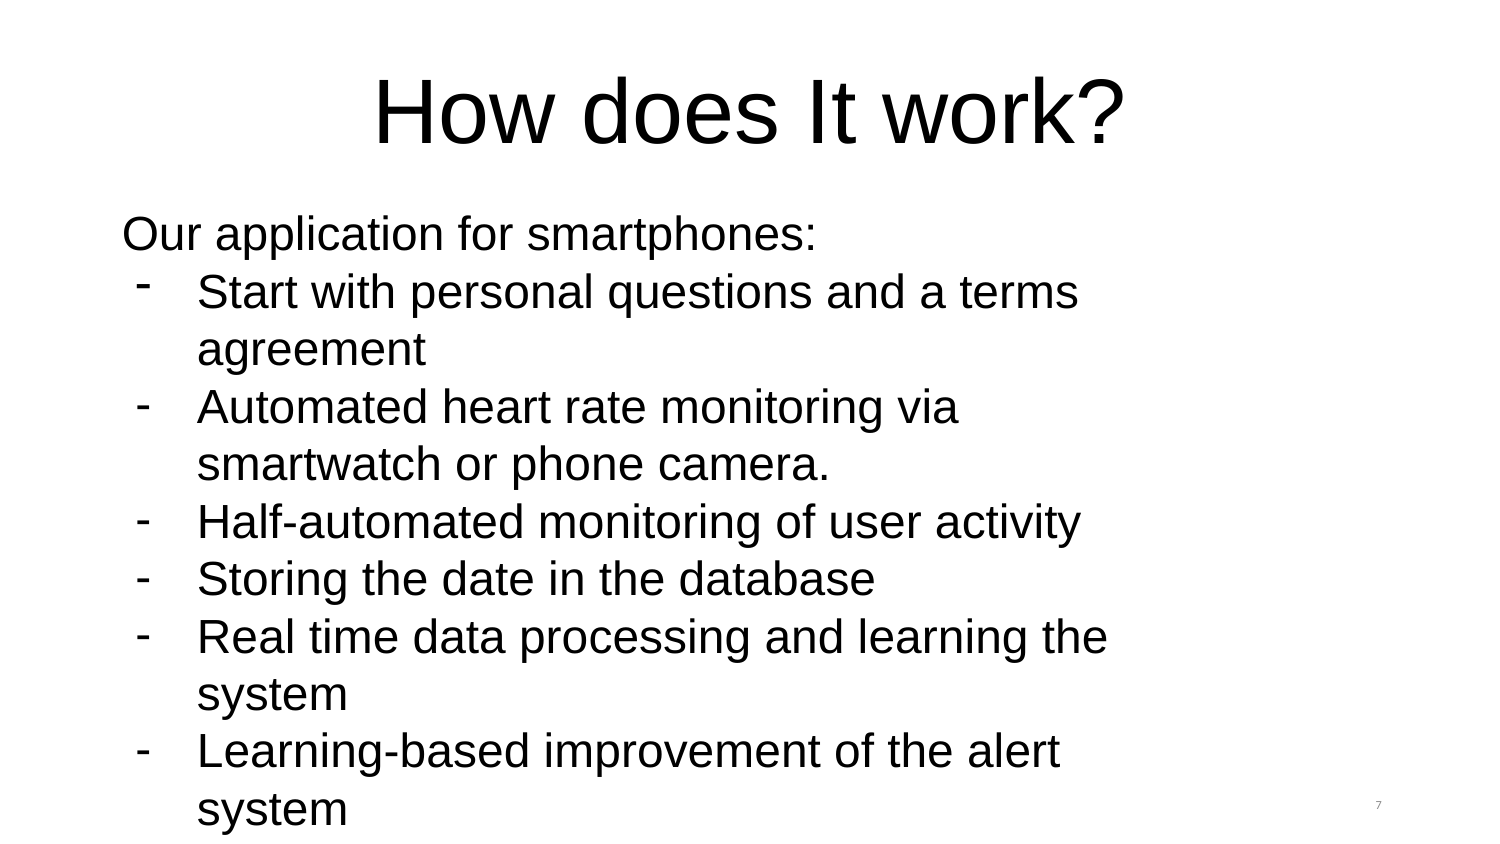

# How does It work?
Our application for smartphones:
Start with personal questions and a terms agreement
Automated heart rate monitoring via smartwatch or phone camera.
Half-automated monitoring of user activity
Storing the date in the database
Real time data processing and learning the system
Learning-based improvement of the alert system

7